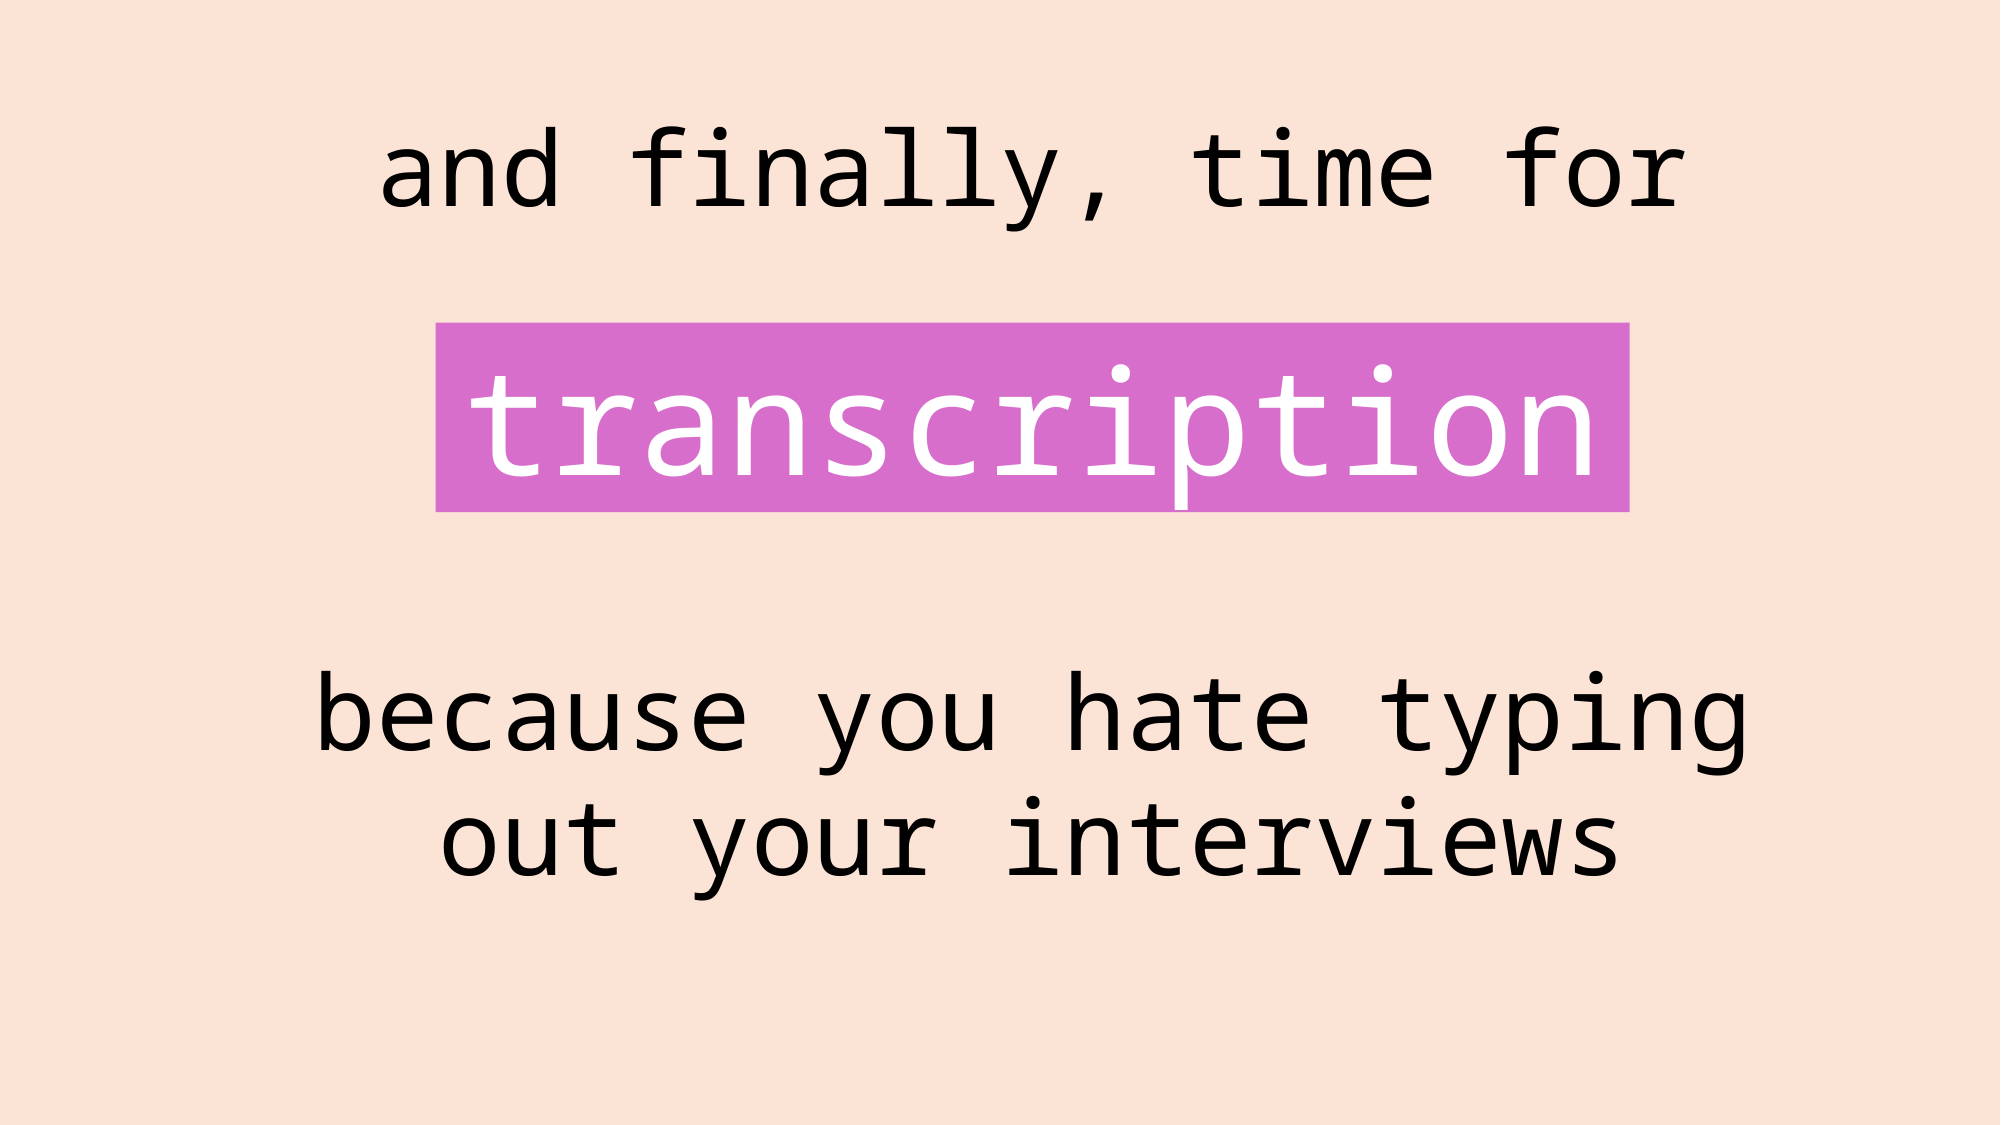

and finally, time for
transcription
because you hate typing out your interviews